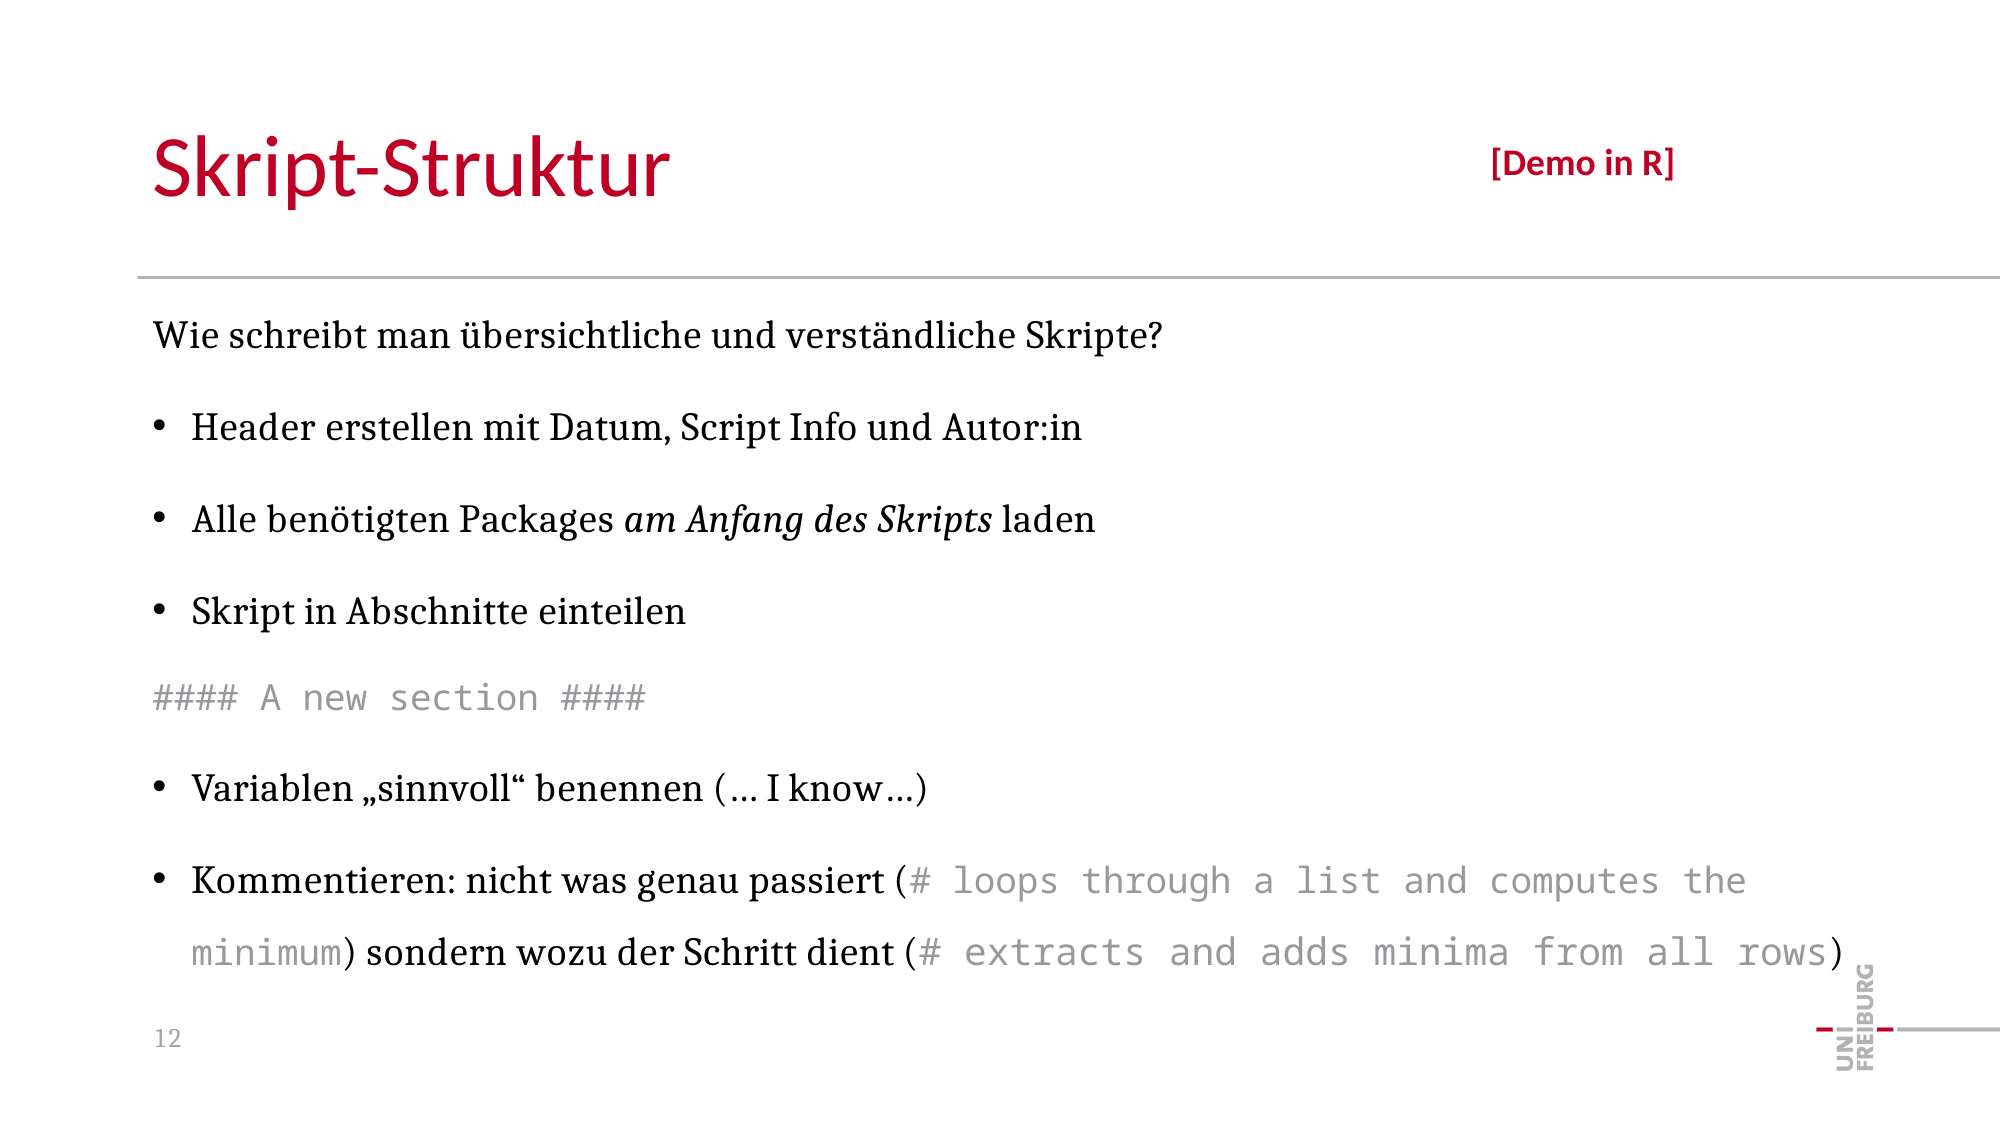

# Skript-Struktur
[Demo in R]
Wie schreibt man übersichtliche und verständliche Skripte?
Header erstellen mit Datum, Script Info und Autor:in
Alle benötigten Packages am Anfang des Skripts laden
Skript in Abschnitte einteilen
#### A new section ####
Variablen „sinnvoll“ benennen (… I know…)
Kommentieren: nicht was genau passiert (# loops through a list and computes the minimum) sondern wozu der Schritt dient (# extracts and adds minima from all rows)
12